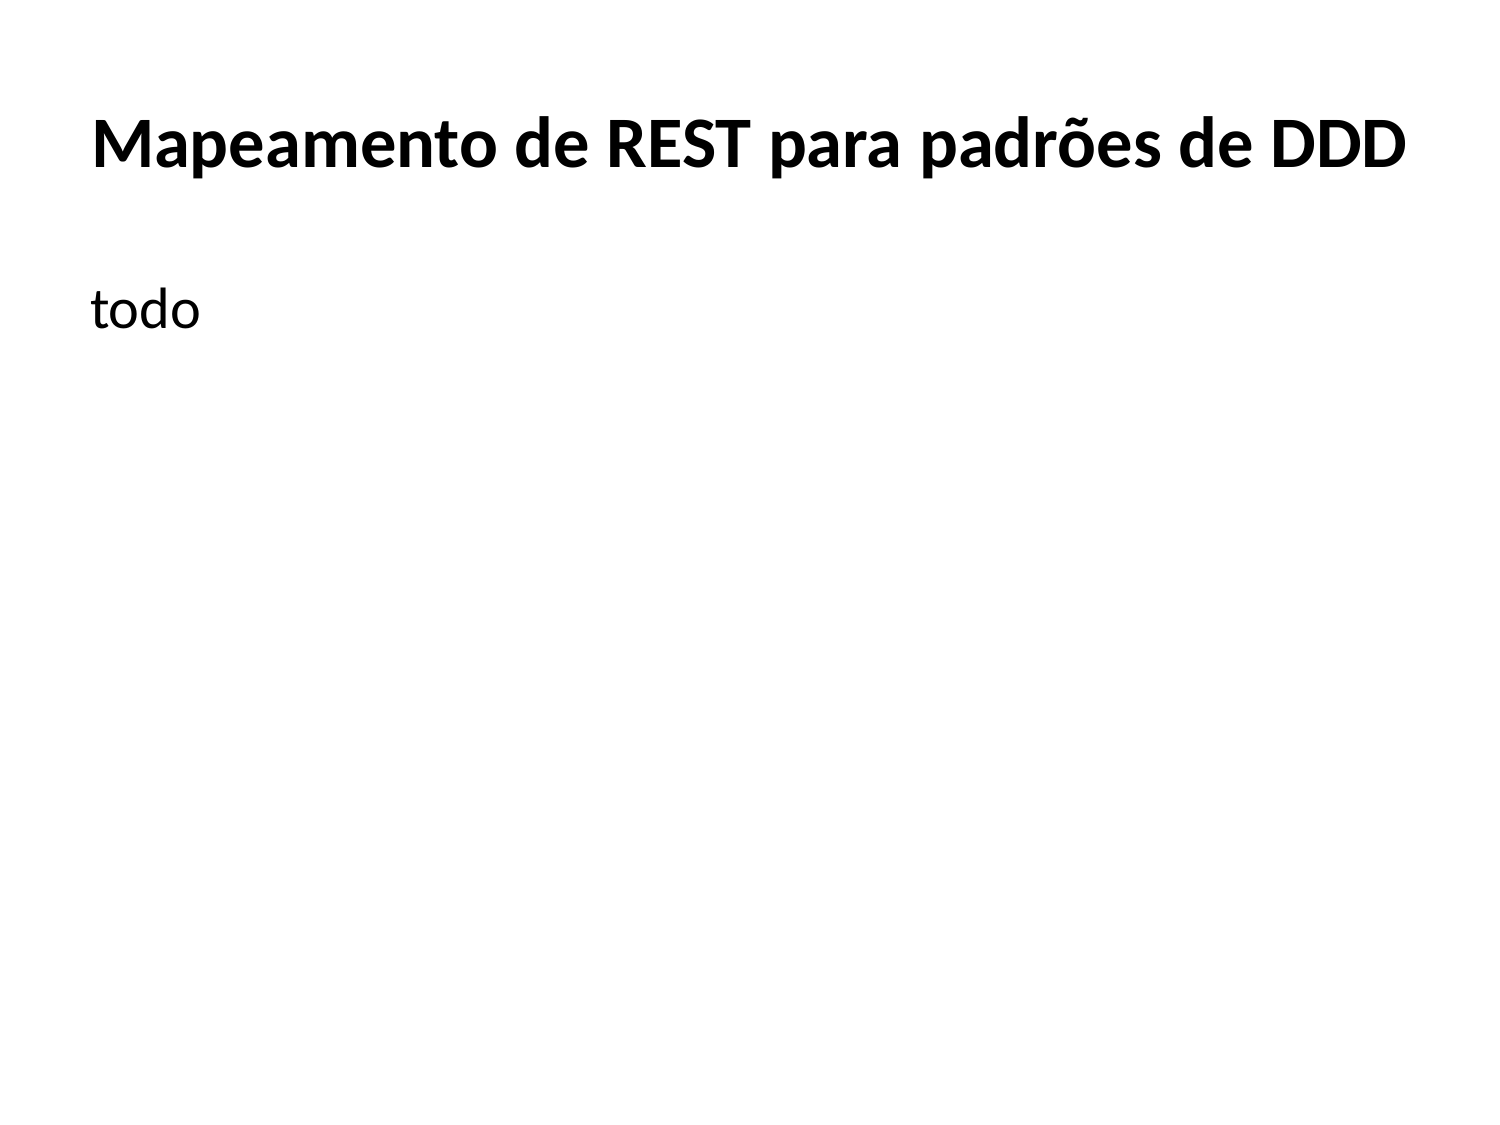

# Mapeamento de REST para padrões de DDD
todo